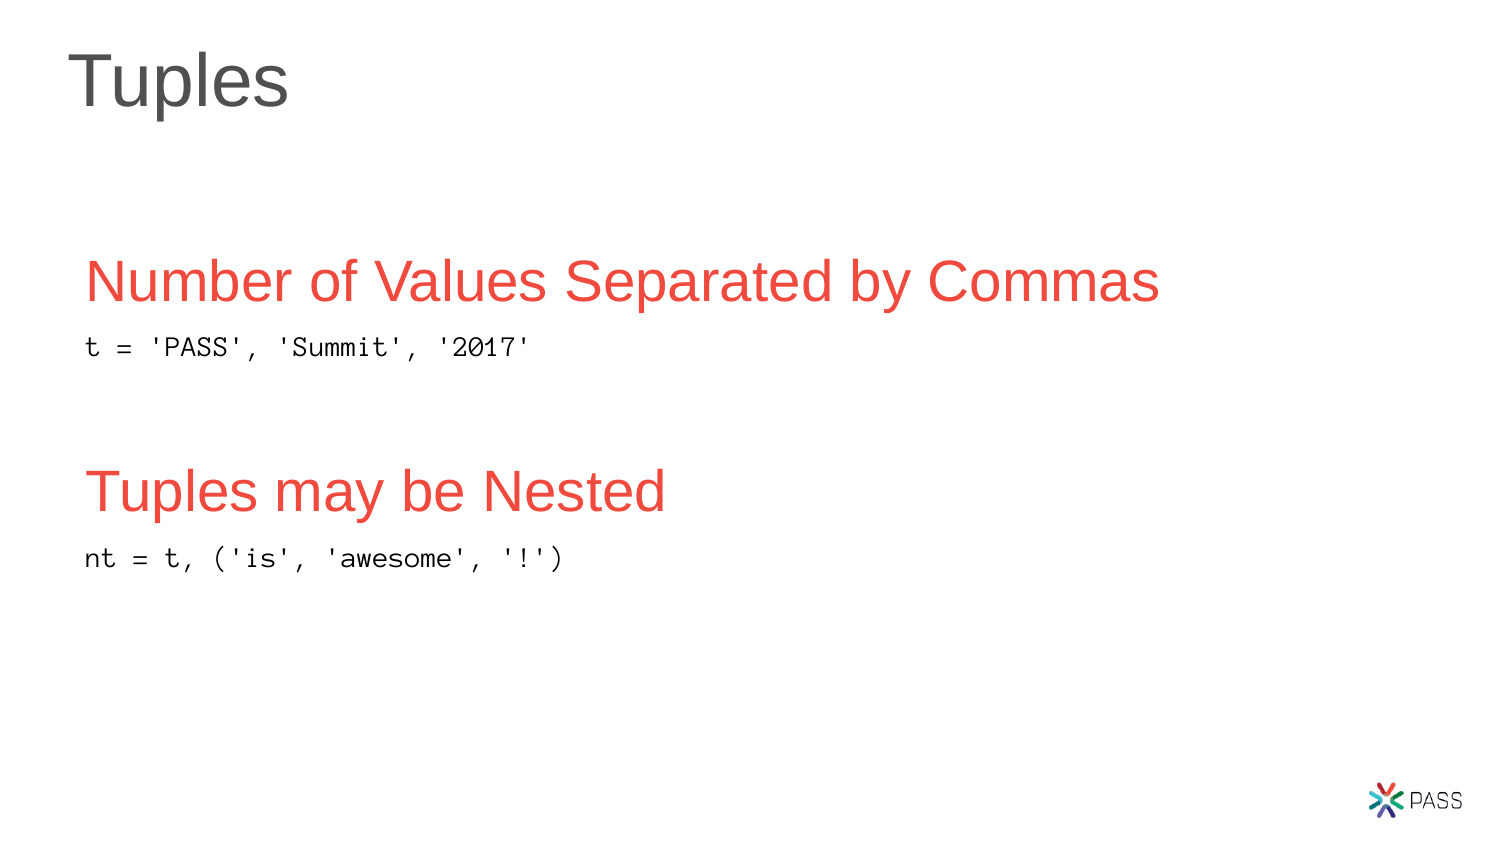

# Tuples
Number of Values Separated by Commas
t = 'PASS', 'Summit', '2017'

Tuples may be Nested
nt = t, ('is', 'awesome', '!')